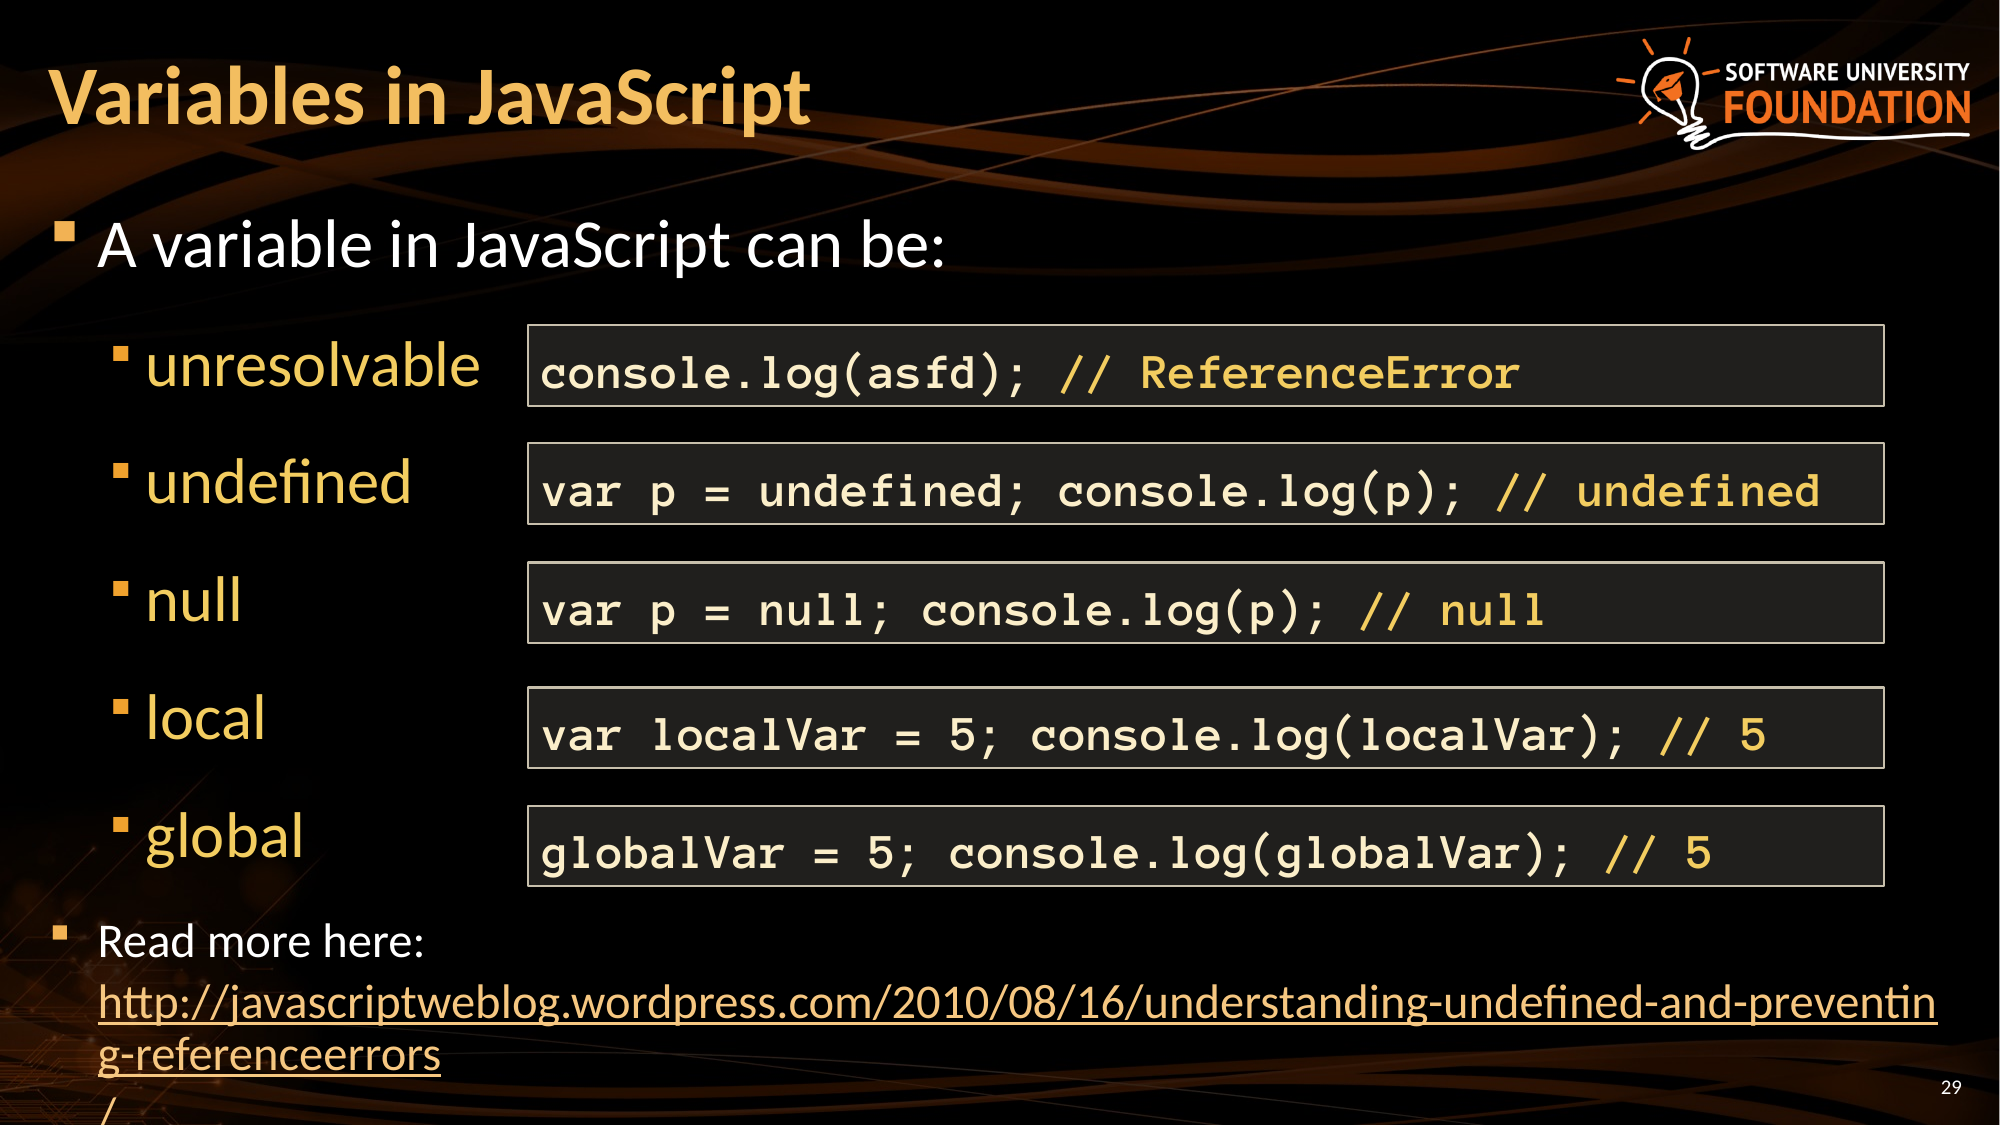

# Variables in JavaScript
A variable in JavaScript can be:
unresolvable
undefined
null
local
global
Read more here: http://javascriptweblog.wordpress.com/2010/08/16/understanding-undefined-and-preventing-referenceerrors/
console.log(asfd); // ReferenceError
var p = undefined; console.log(p); // undefined
var p = null; console.log(p); // null
var localVar = 5; console.log(localVar); // 5
globalVar = 5; console.log(globalVar); // 5
29